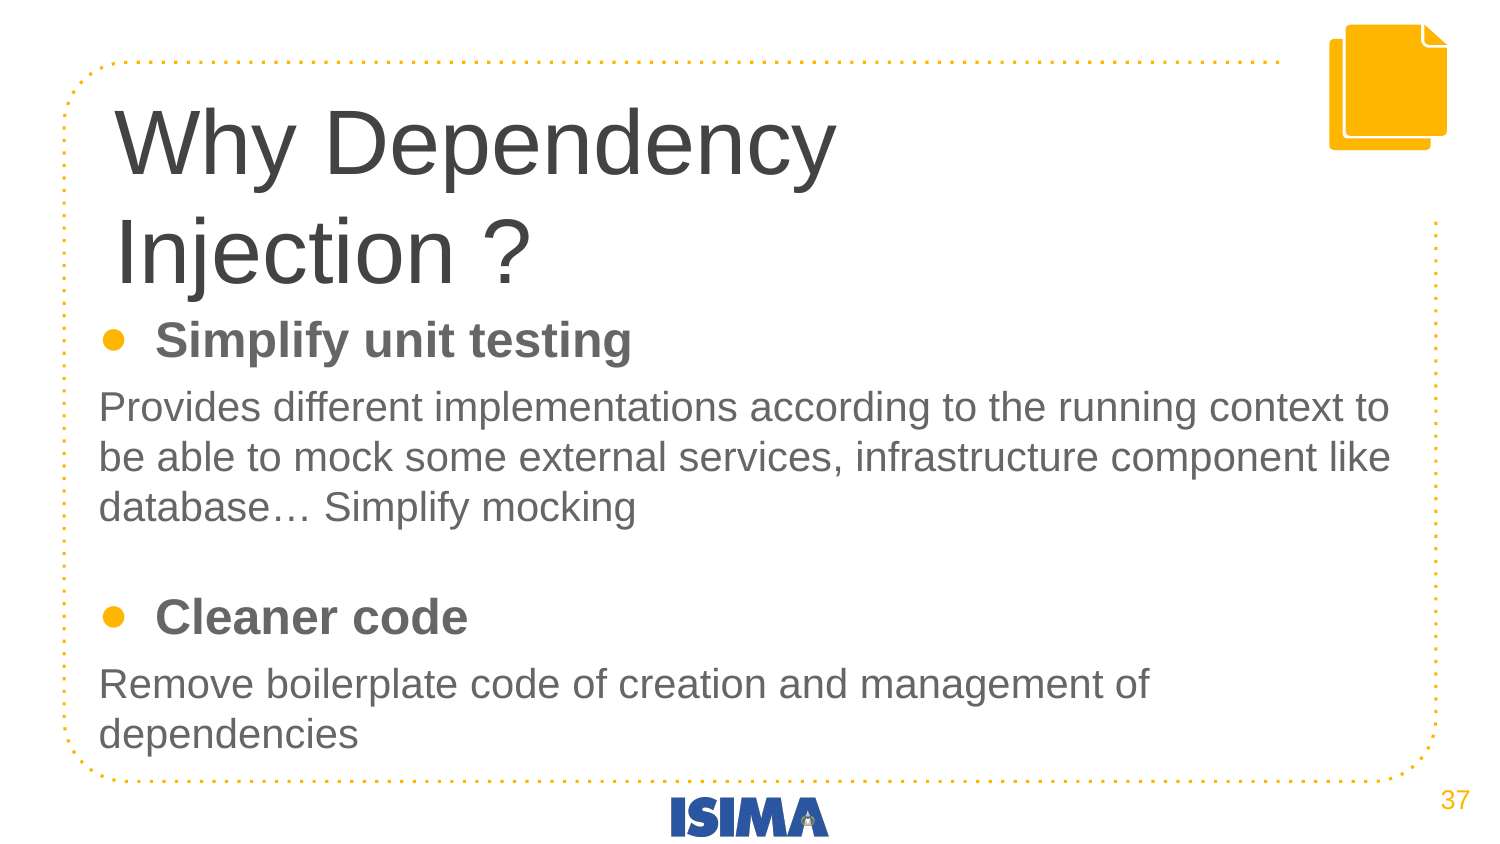

Why Dependency Injection ?
Simplify unit testing
Provides different implementations according to the running context to be able to mock some external services, infrastructure component like database… Simplify mocking

Cleaner code
Remove boilerplate code of creation and management of dependencies
37